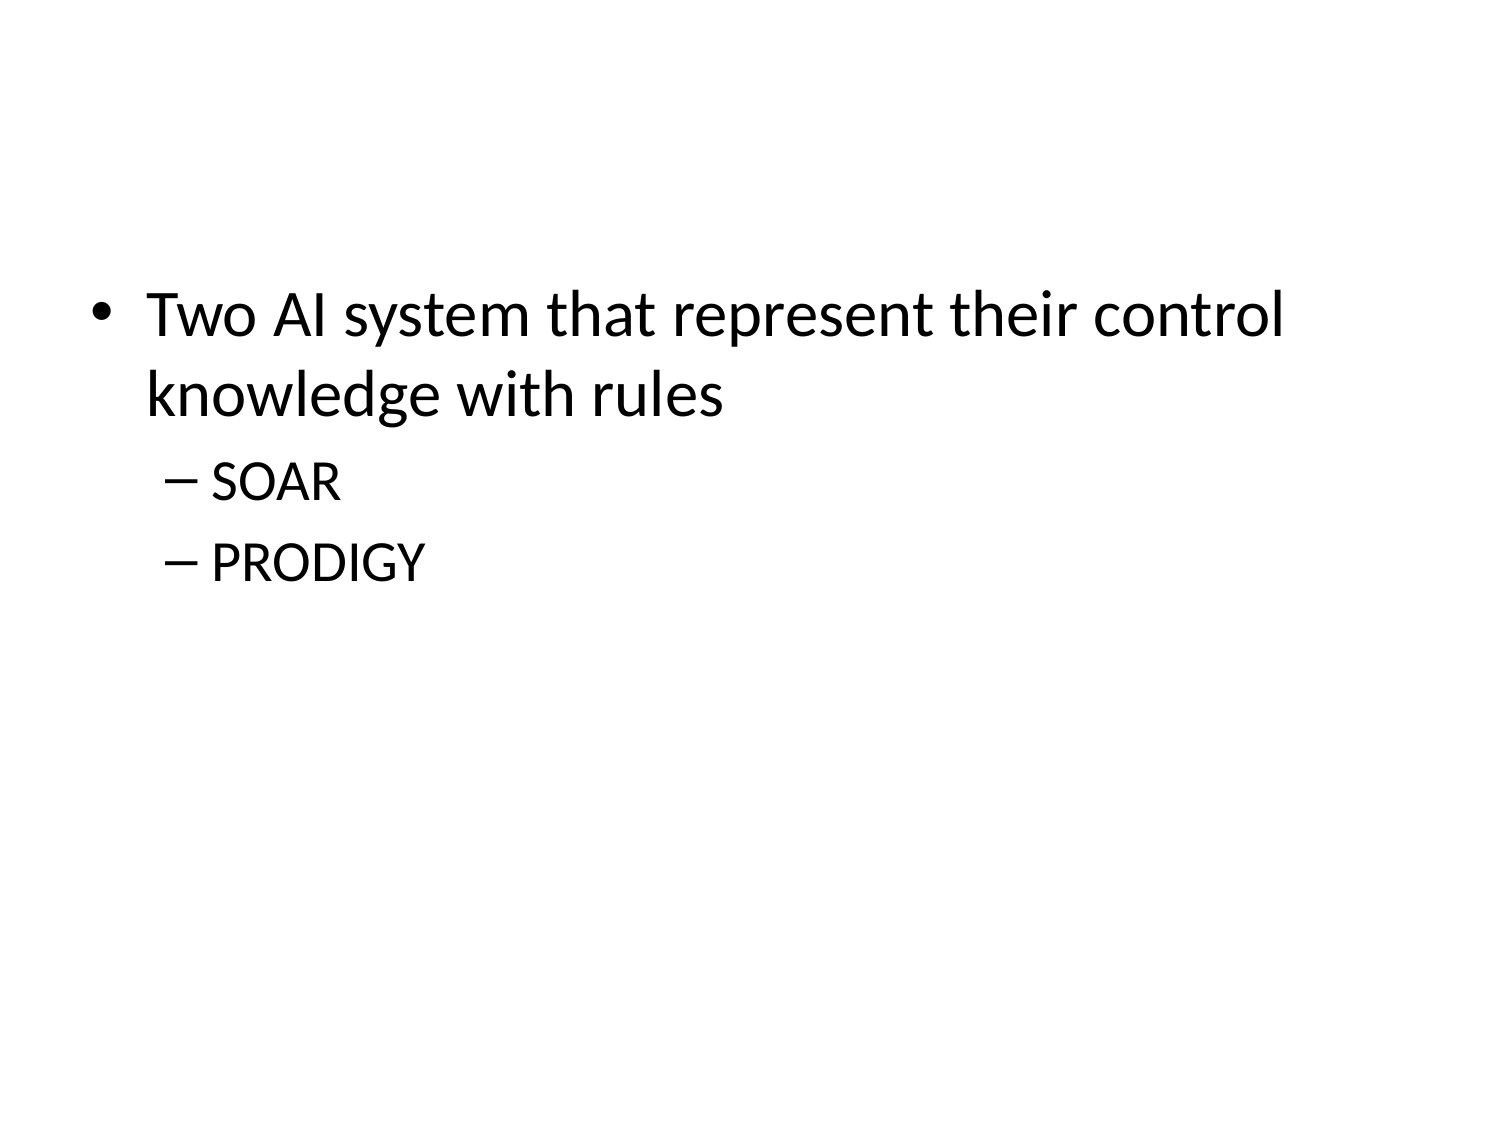

Two AI system that represent their control knowledge with rules
SOAR
PRODIGY